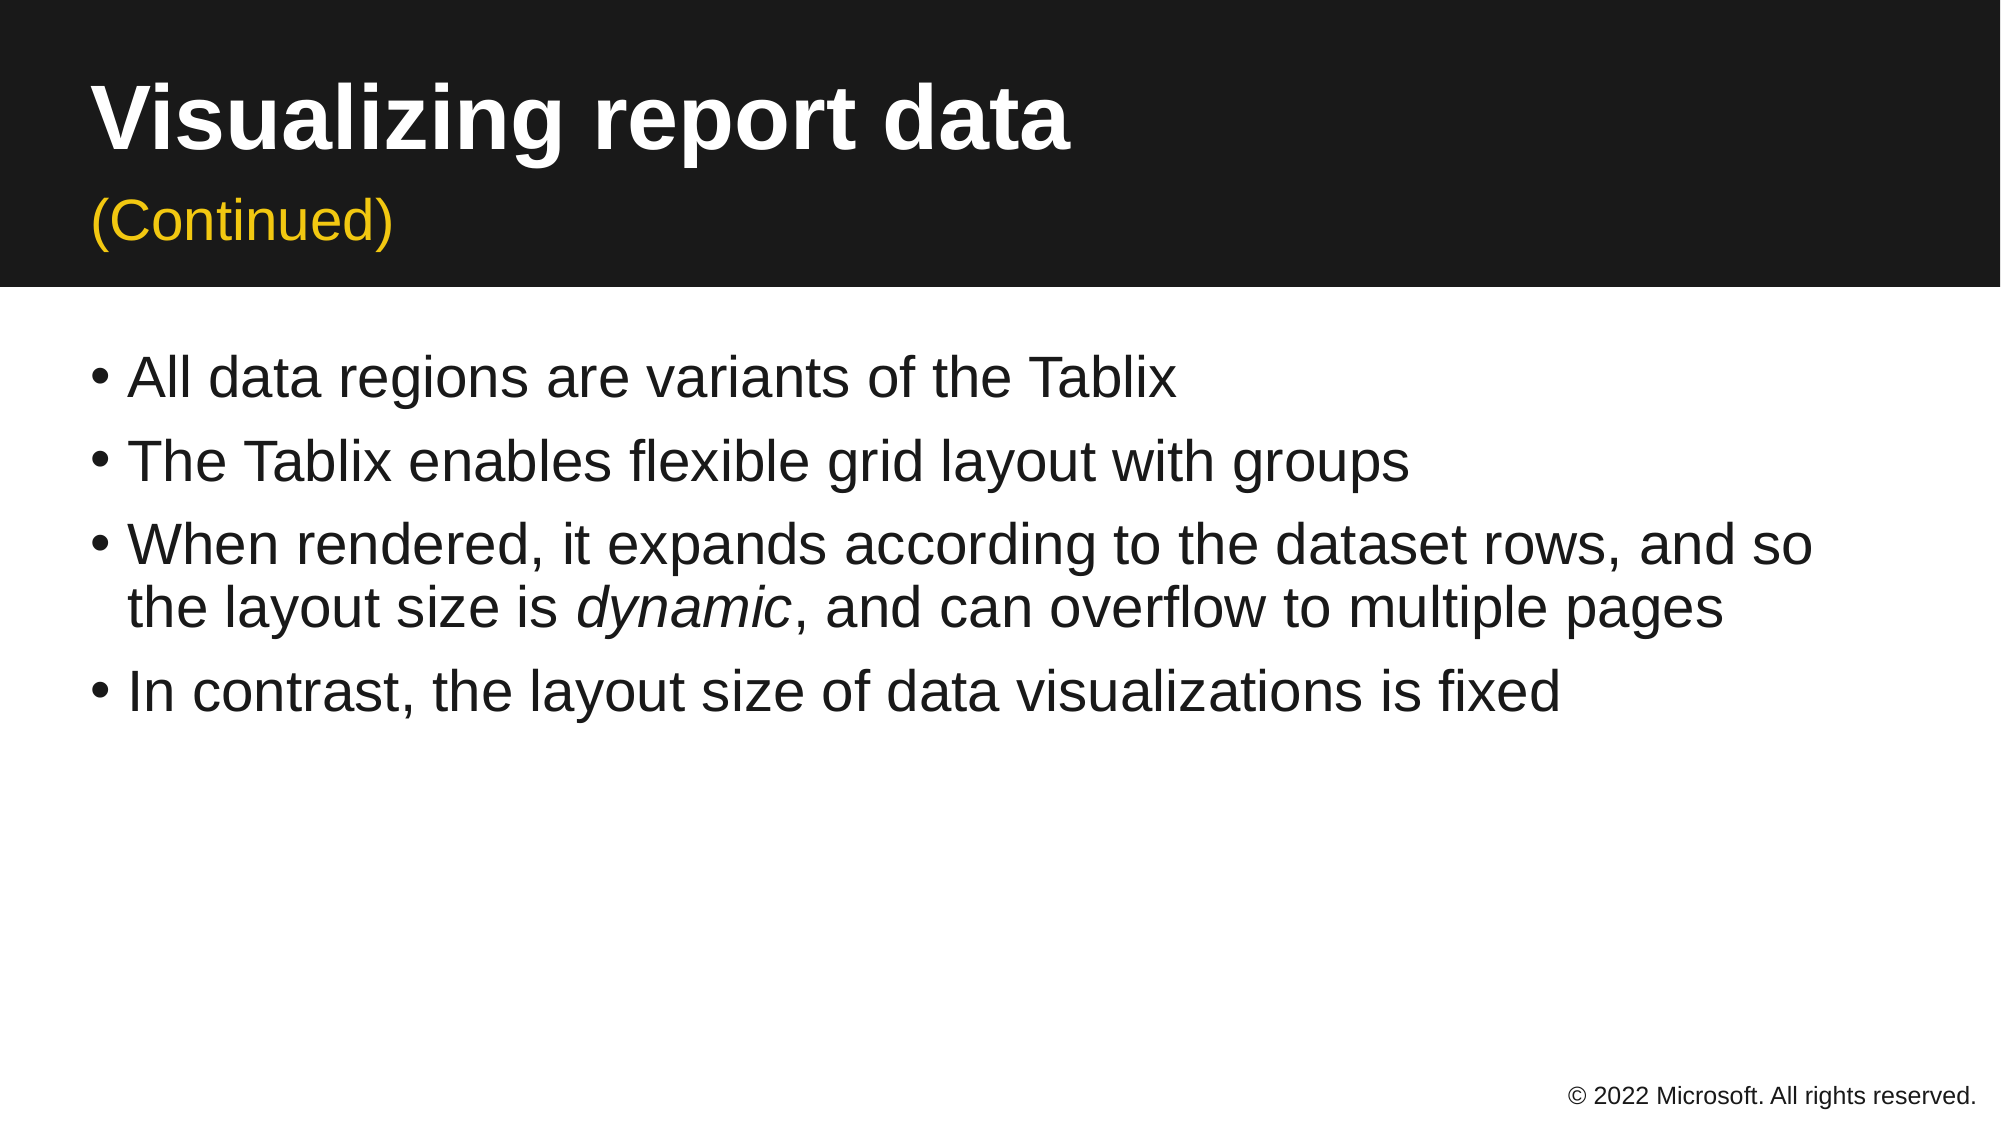

# Visualizing report data
(Continued)
All data regions are variants of the Tablix
The Tablix enables flexible grid layout with groups
When rendered, it expands according to the dataset rows, and so the layout size is dynamic, and can overflow to multiple pages
In contrast, the layout size of data visualizations is fixed

© 2022 Microsoft. All rights reserved.